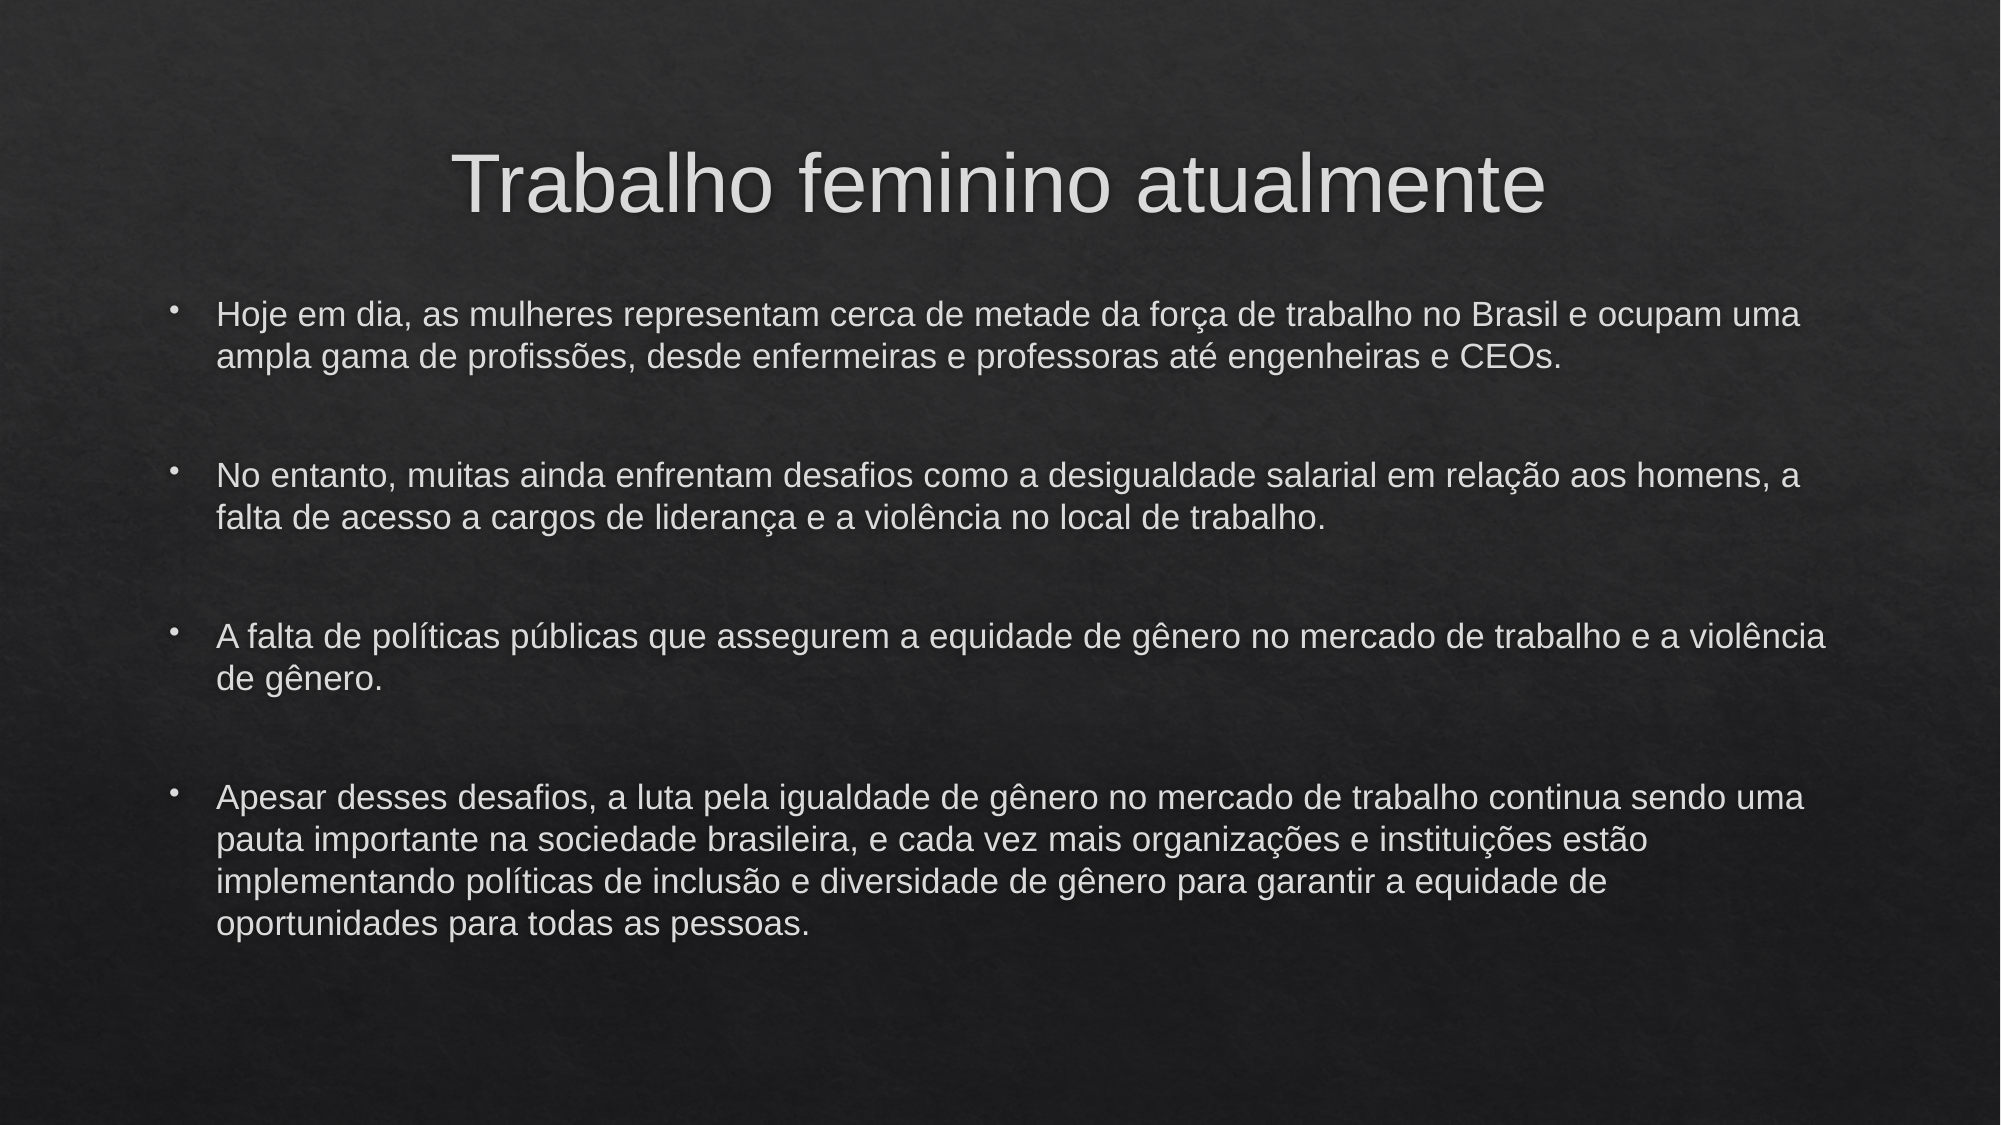

# Trabalho feminino atualmente
Hoje em dia, as mulheres representam cerca de metade da força de trabalho no Brasil e ocupam uma ampla gama de profissões, desde enfermeiras e professoras até engenheiras e CEOs.

No entanto, muitas ainda enfrentam desafios como a desigualdade salarial em relação aos homens, a falta de acesso a cargos de liderança e a violência no local de trabalho.

A falta de políticas públicas que assegurem a equidade de gênero no mercado de trabalho e a violência de gênero.

Apesar desses desafios, a luta pela igualdade de gênero no mercado de trabalho continua sendo uma pauta importante na sociedade brasileira, e cada vez mais organizações e instituições estão implementando políticas de inclusão e diversidade de gênero para garantir a equidade de oportunidades para todas as pessoas.